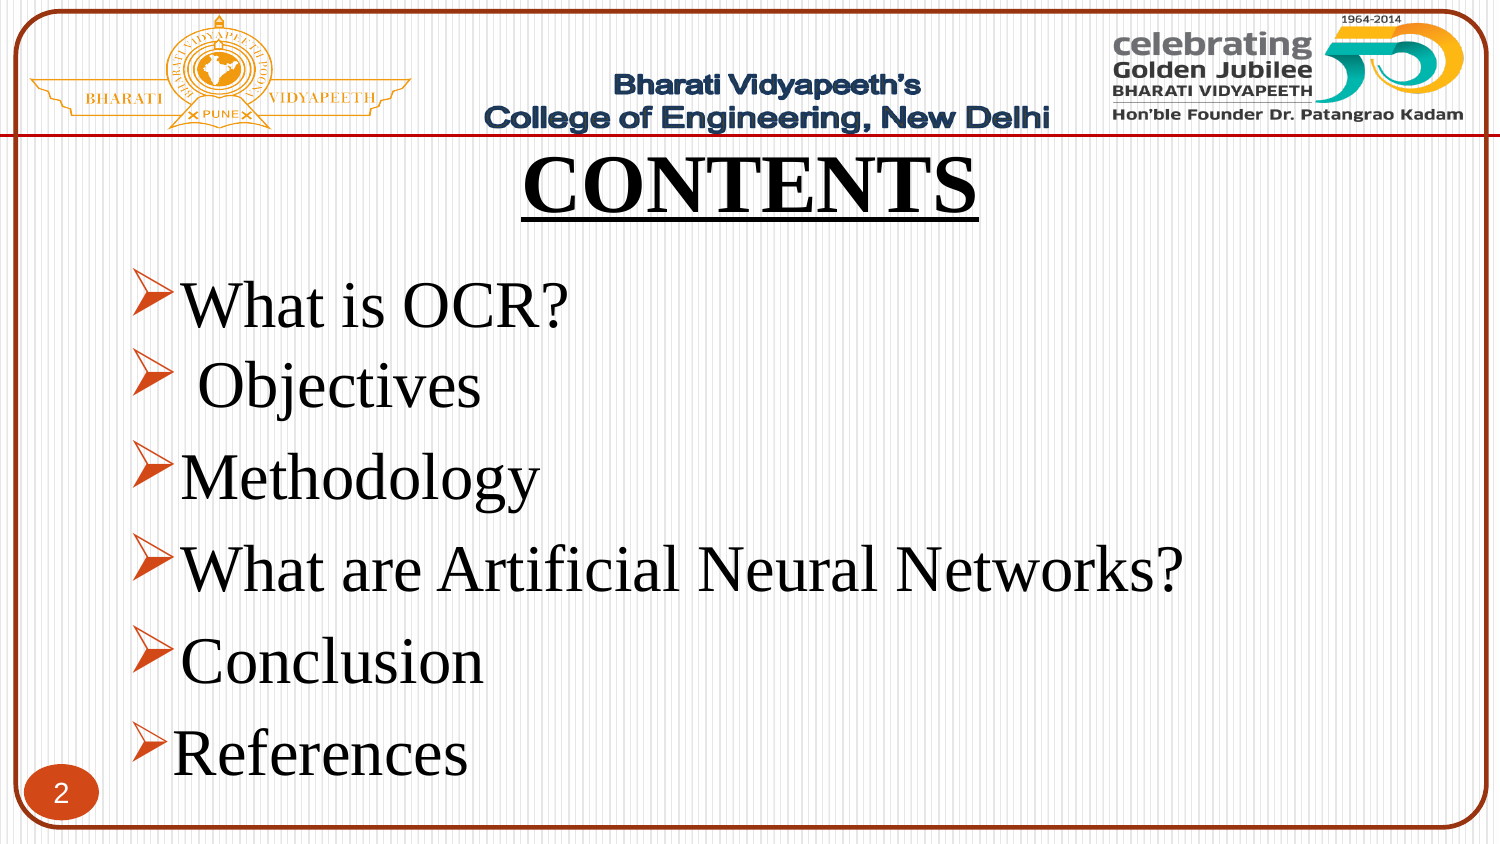

# CONTENTS
What is OCR?
 Objectives
Methodology
What are Artificial Neural Networks?
Conclusion
References

2